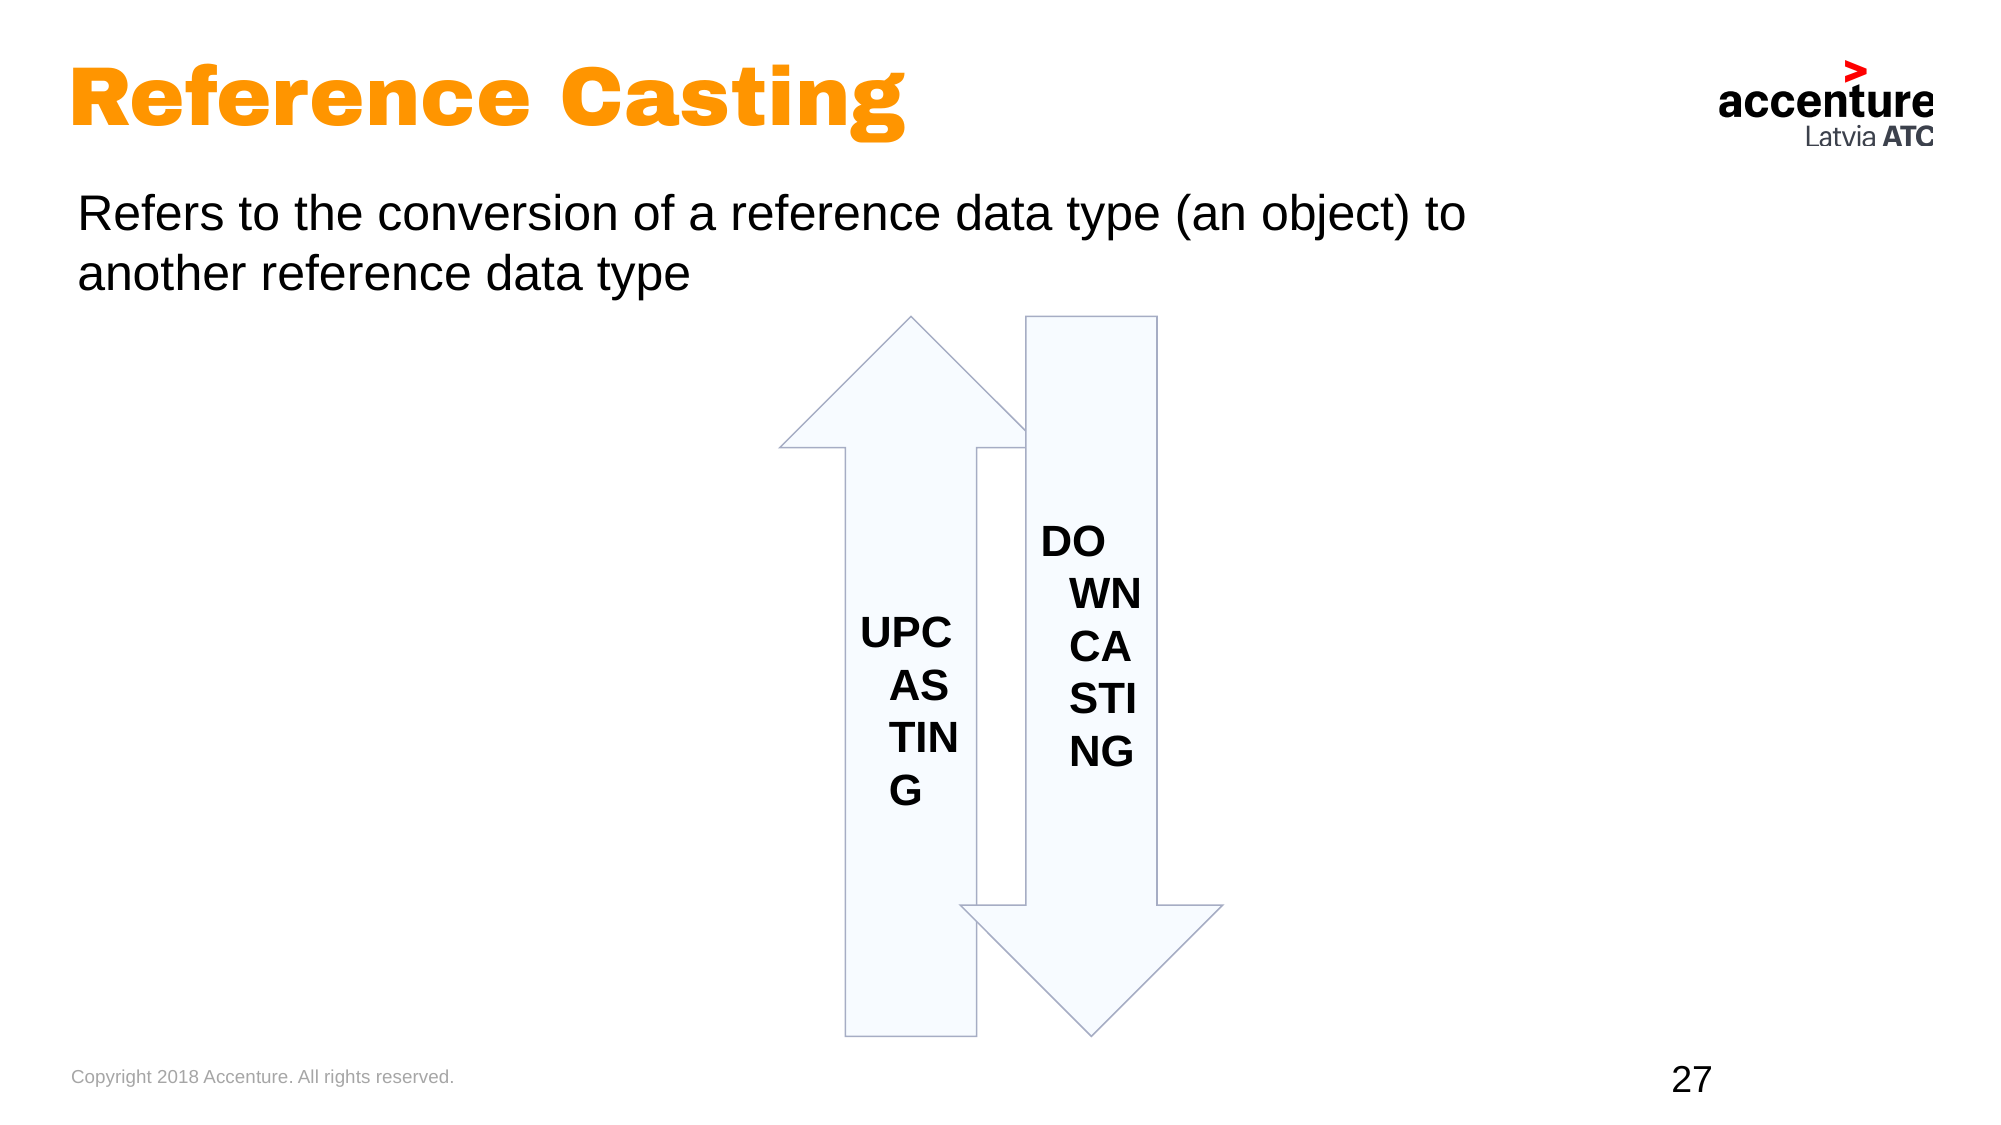

Reference Casting
Refers to the conversion of a reference data type (an object) to another reference data type
UPCASTING
DOWNCASTING

27